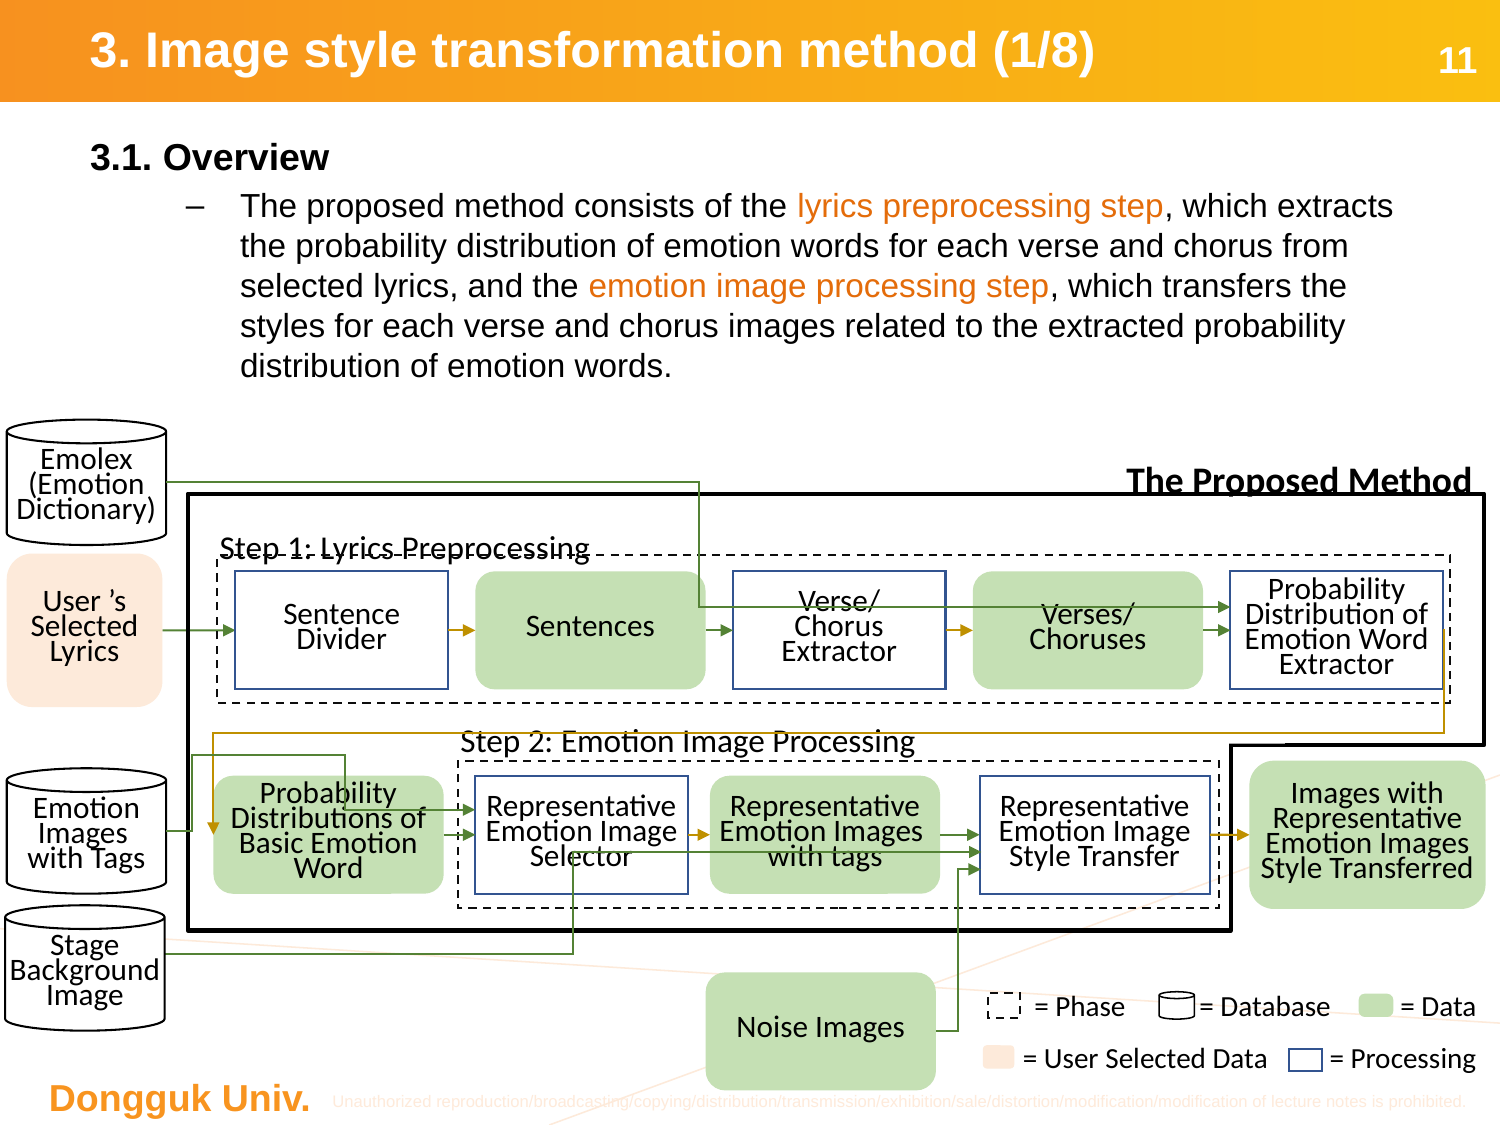

# 3. Image style transformation method (1/8)
11
3.1. Overview
The proposed method consists of the lyrics preprocessing step, which extracts the probability distribution of emotion words for each verse and chorus from selected lyrics, and the emotion image processing step, which transfers the styles for each verse and chorus images related to the extracted probability distribution of emotion words.

The Proposed Method
Emolex
(Emotion Dictionary)

Step 1: Lyrics Preprocessing
User ’s Selected Lyrics

Sentence
Divider
Sentences
Verse/
Chorus
Extractor
Verses/
Choruses
Probability Distribution of Emotion Word Extractor
Step 2: Emotion Image Processing

Images with Representative Emotion Images Style Transferred

Emotion Images
with Tags
Probability Distributions of Basic Emotion Word
Representative Emotion Image Selector
Representative Emotion Images
with tags
Representative Emotion Image Style Transfer

Stage Background Image
Noise Images
= Phase

= Database

= Data

= User Selected Data

= Processing